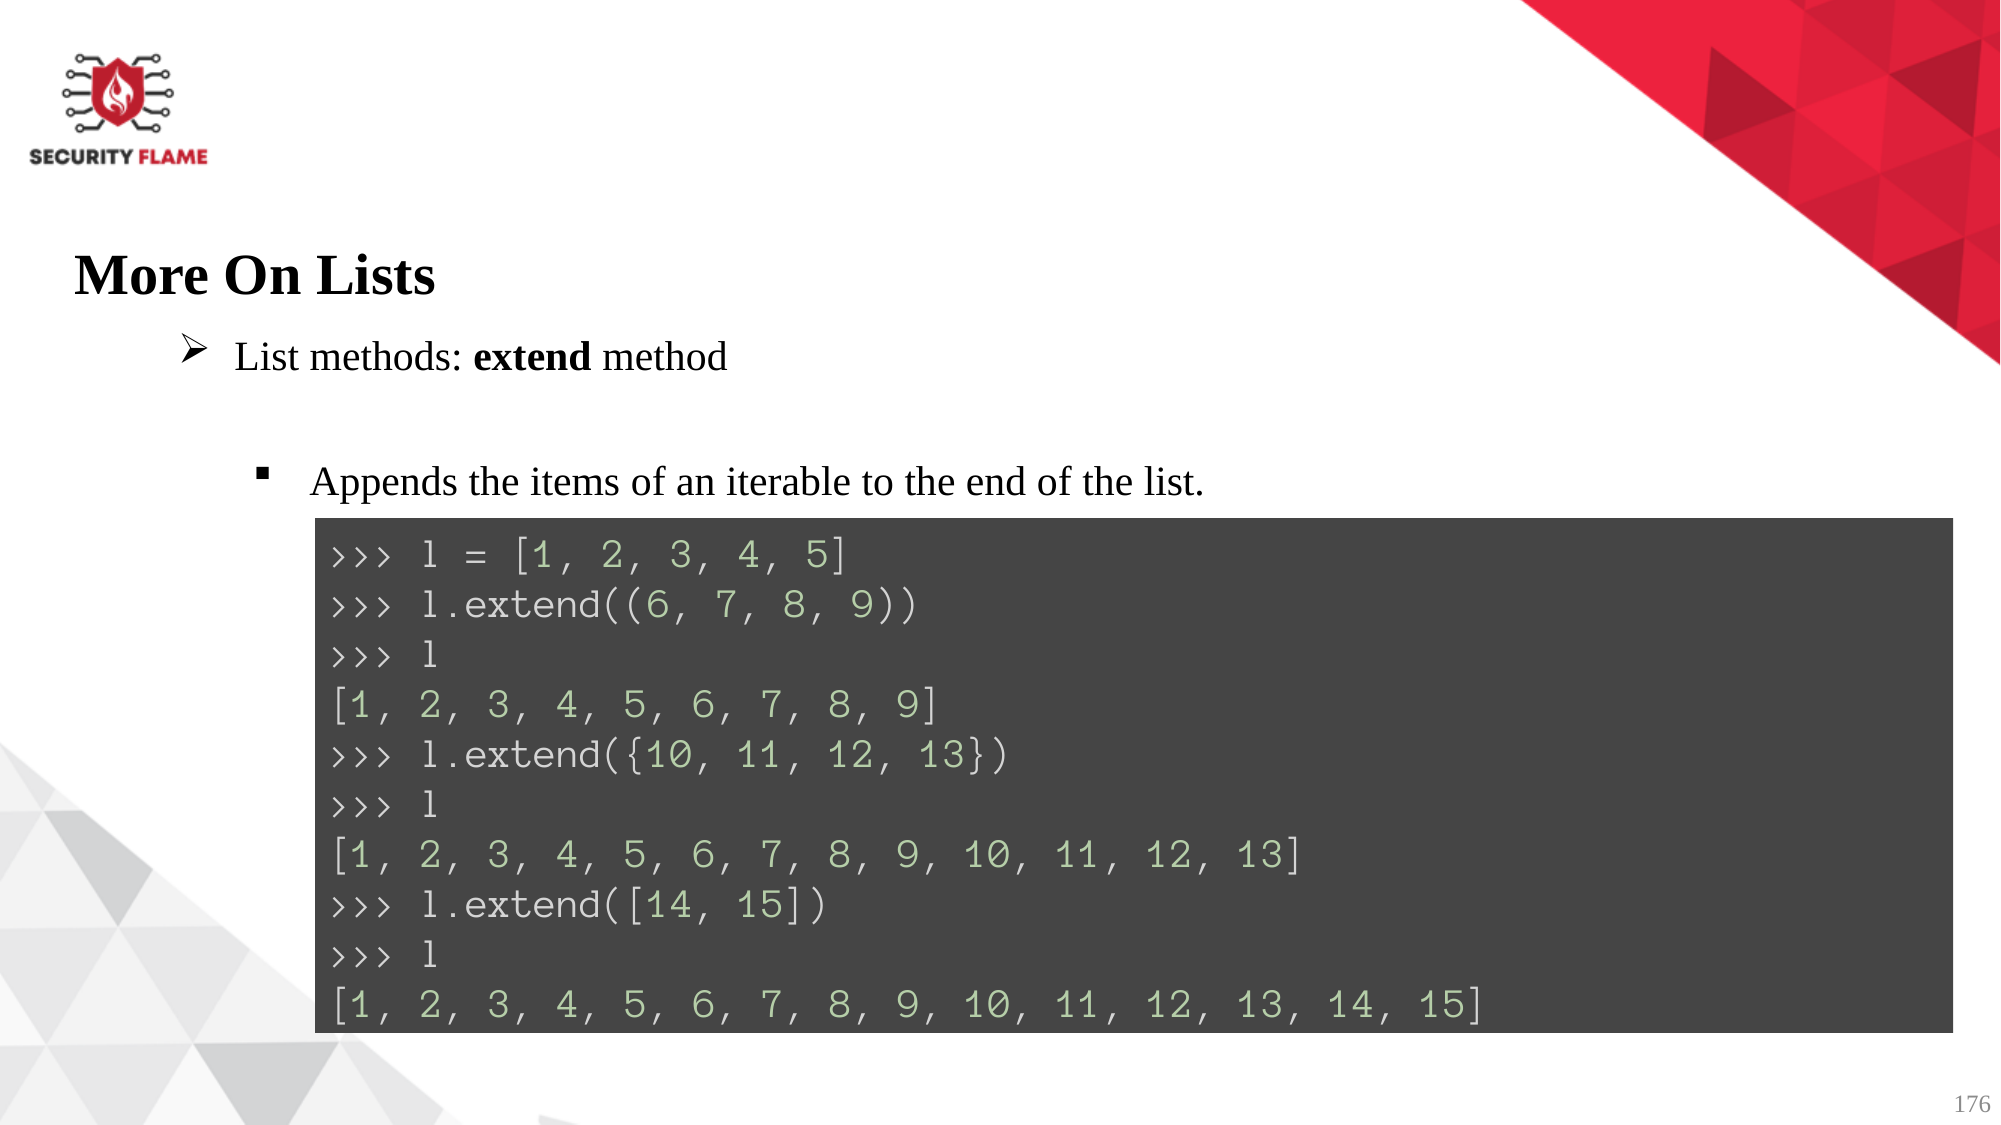

More On Lists
List methods: extend method
Appends the items of an iterable to the end of the list.
>>> l = [1, 2, 3, 4, 5]
>>> l.extend((6, 7, 8, 9))
>>> l
[1, 2, 3, 4, 5, 6, 7, 8, 9]
>>> l.extend({10, 11, 12, 13})
>>> l
[1, 2, 3, 4, 5, 6, 7, 8, 9, 10, 11, 12, 13]
>>> l.extend([14, 15])
>>> l
[1, 2, 3, 4, 5, 6, 7, 8, 9, 10, 11, 12, 13, 14, 15]
176